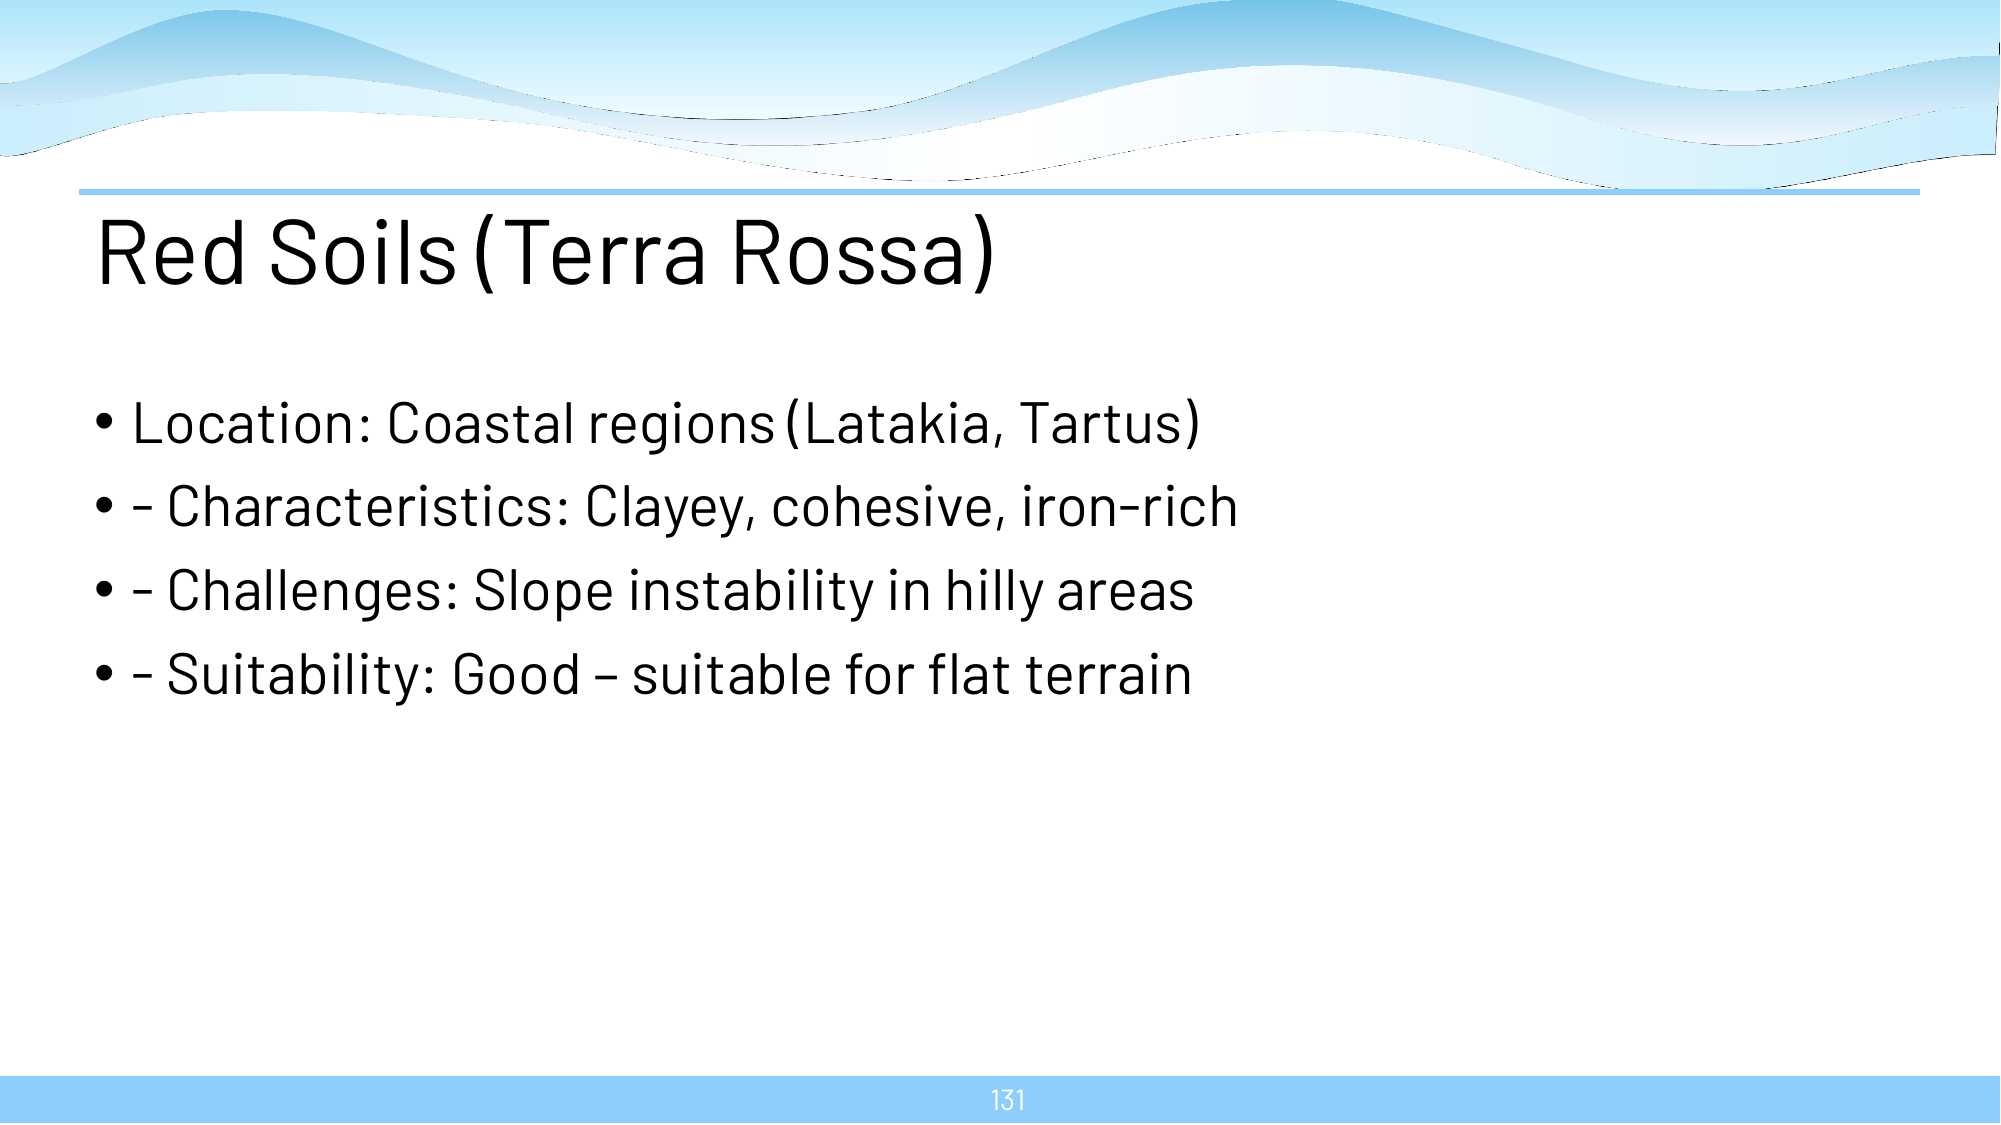

# Red Soils (Terra Rossa)
Location: Coastal regions (Latakia, Tartus)
- Characteristics: Clayey, cohesive, iron-rich
- Challenges: Slope instability in hilly areas
- Suitability: Good – suitable for flat terrain
|  |
| --- |
131